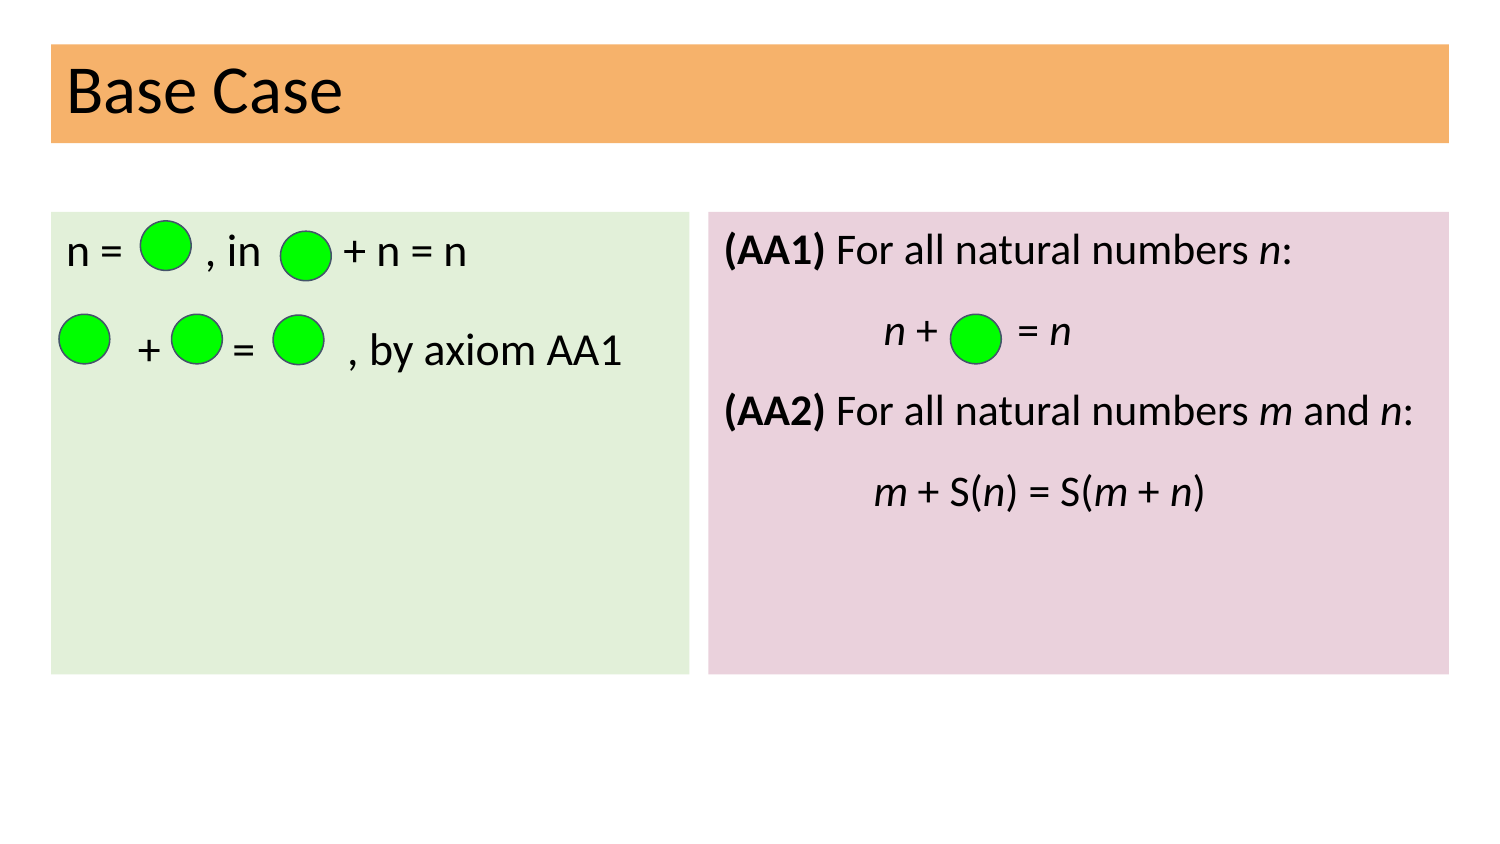

# Base Case
n =        , in        + n = n

       +       =         , by axiom AA1
(AA1) For all natural numbers n:
 n +        = n
(AA2) For all natural numbers m and n:
m + S(n) = S(m + n)